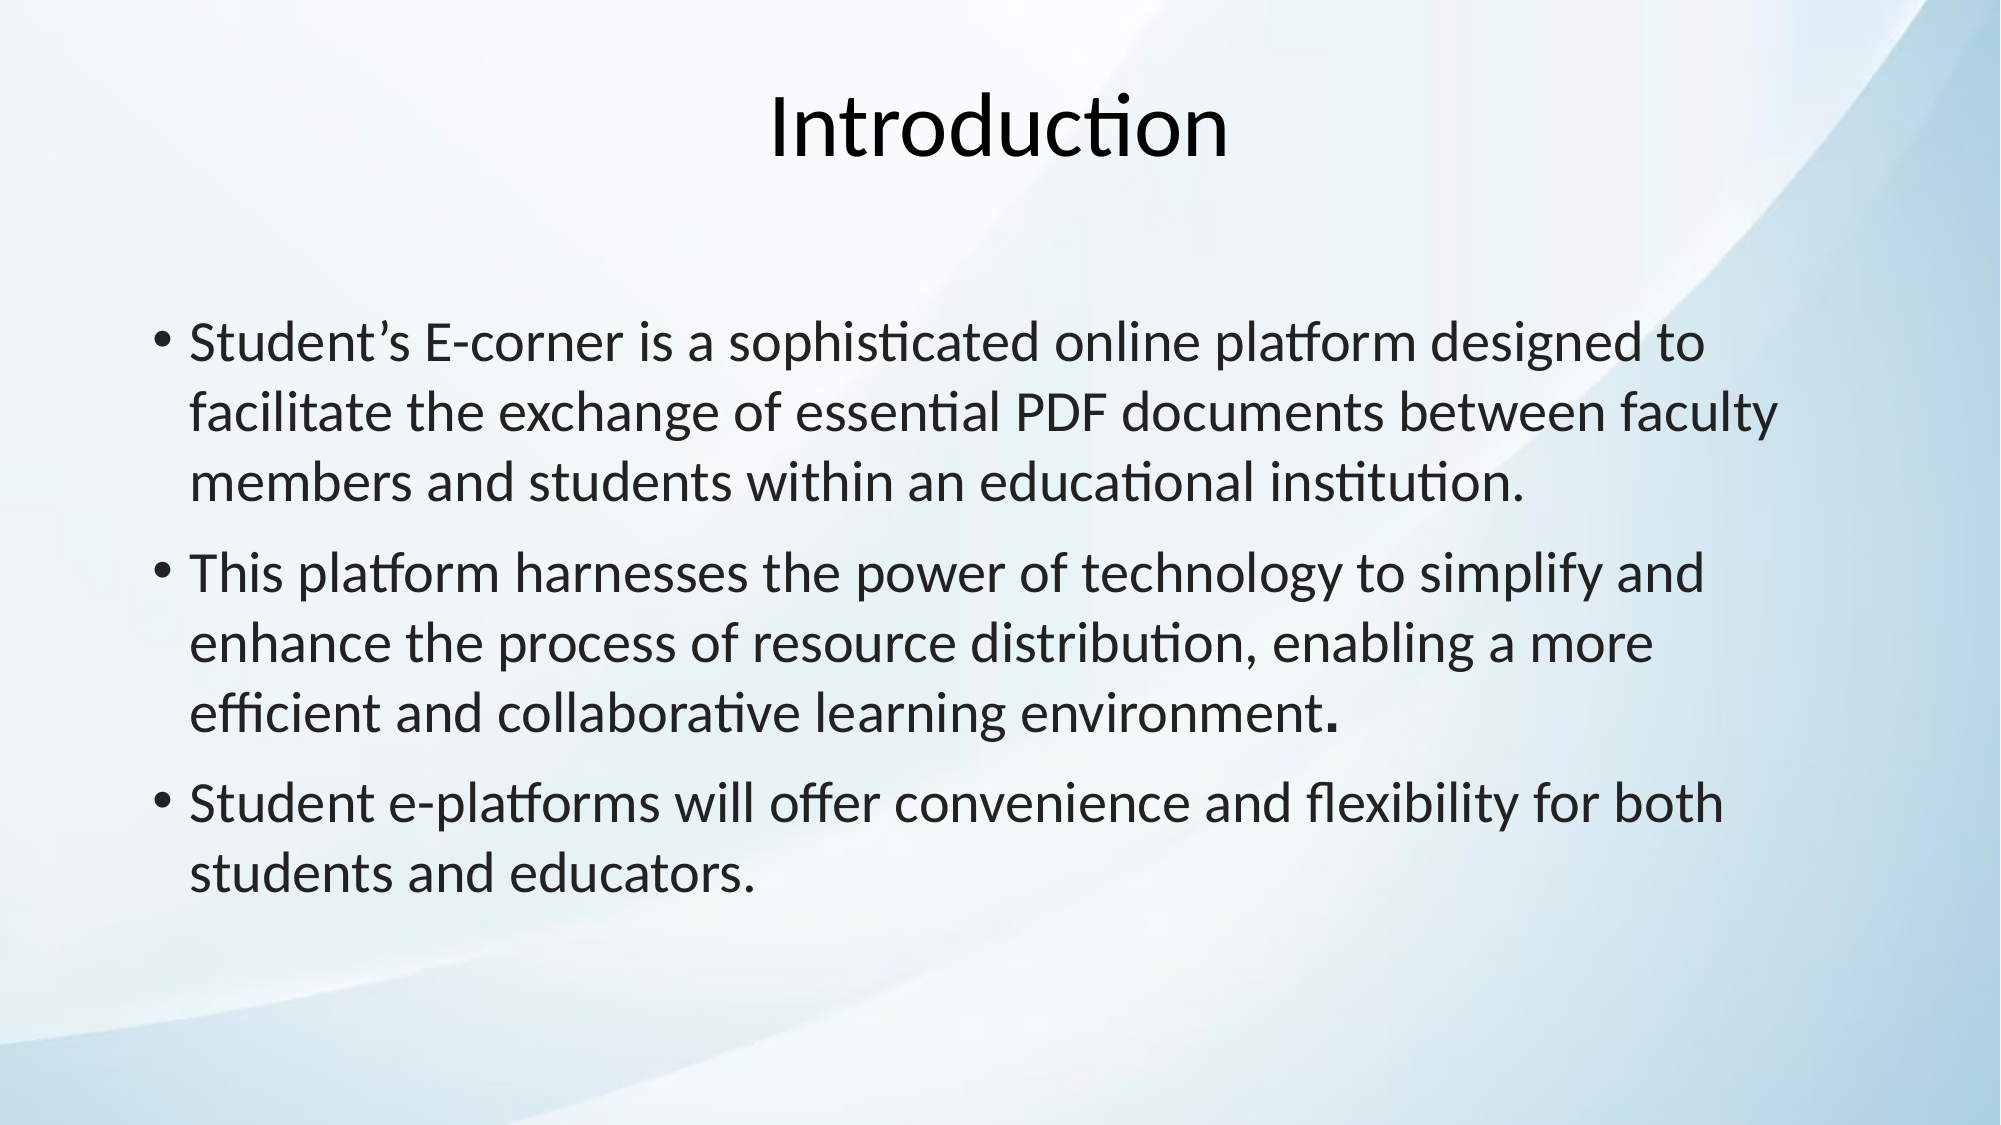

# Introduction

Student’s E-corner is a sophisticated online platform designed to facilitate the exchange of essential PDF documents between faculty members and students within an educational institution.
This platform harnesses the power of technology to simplify and enhance the process of resource distribution, enabling a more efficient and collaborative learning environment.
Student e-platforms will offer convenience and flexibility for both students and educators.